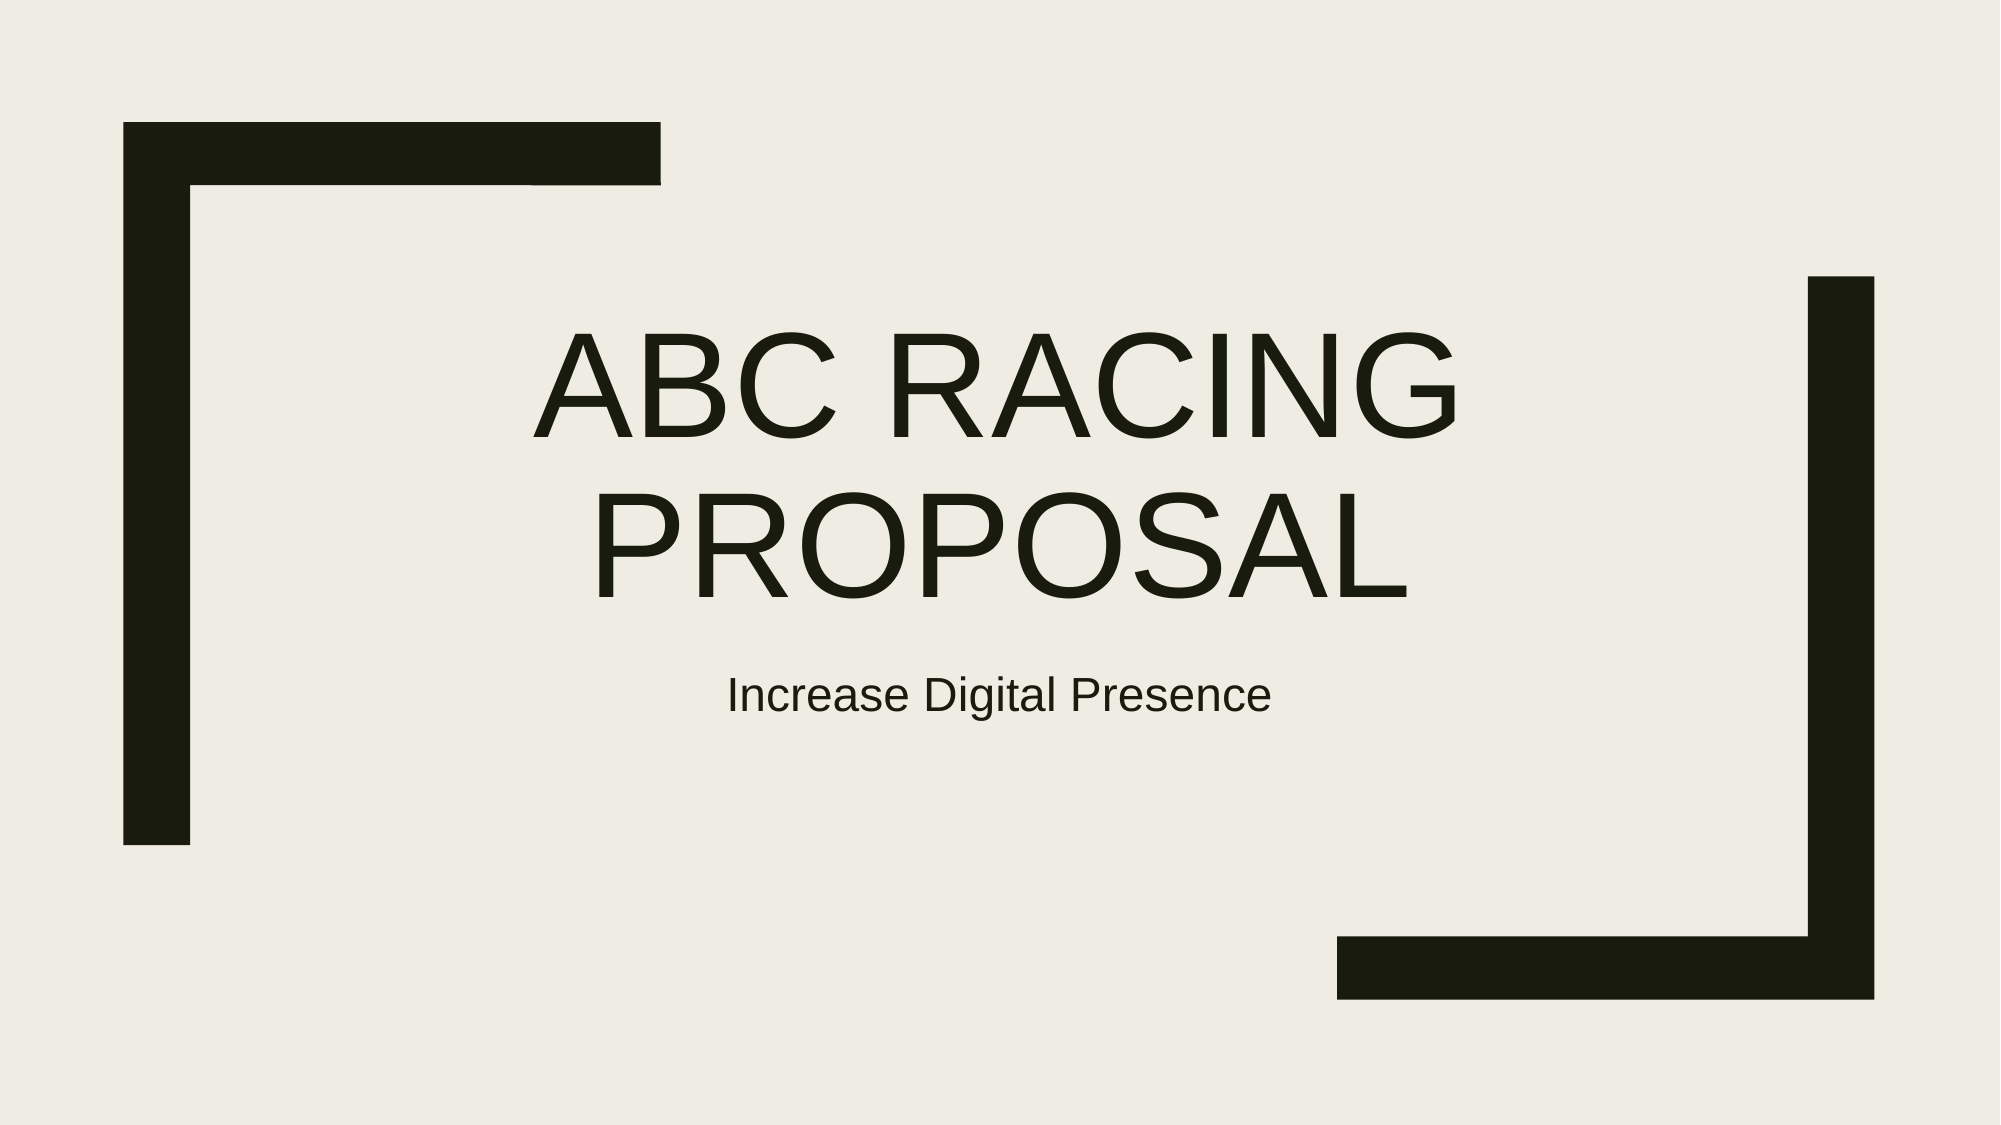

# ABC Racing proposal
Increase Digital Presence